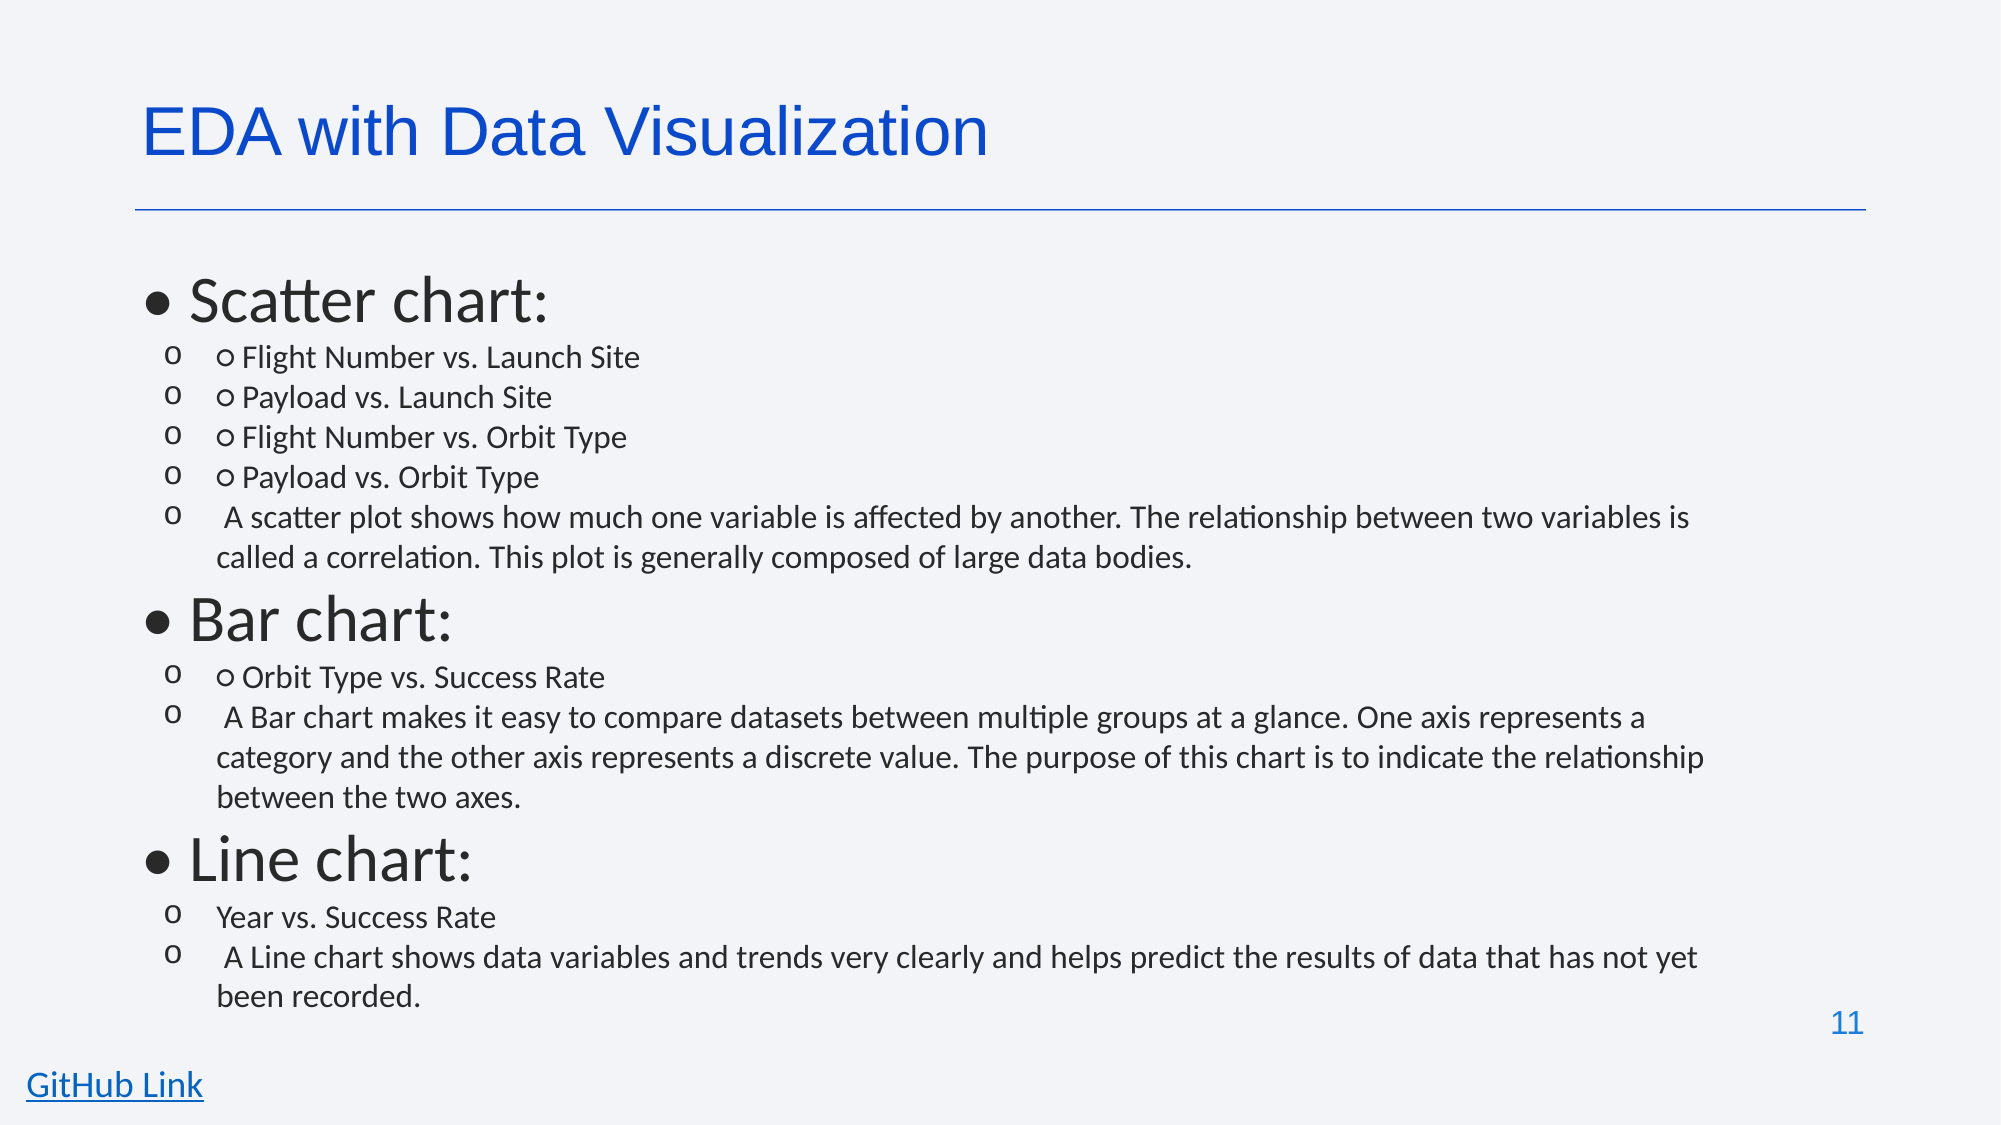

EDA with Data Visualization
• Scatter chart:
○ Flight Number vs. Launch Site
○ Payload vs. Launch Site
○ Flight Number vs. Orbit Type
○ Payload vs. Orbit Type
 A scatter plot shows how much one variable is affected by another. The relationship between two variables is called a correlation. This plot is generally composed of large data bodies.
• Bar chart:
○ Orbit Type vs. Success Rate
 A Bar chart makes it easy to compare datasets between multiple groups at a glance. One axis represents a category and the other axis represents a discrete value. The purpose of this chart is to indicate the relationship between the two axes.
• Line chart:
Year vs. Success Rate
 A Line chart shows data variables and trends very clearly and helps predict the results of data that has not yet been recorded.

11
GitHub Link